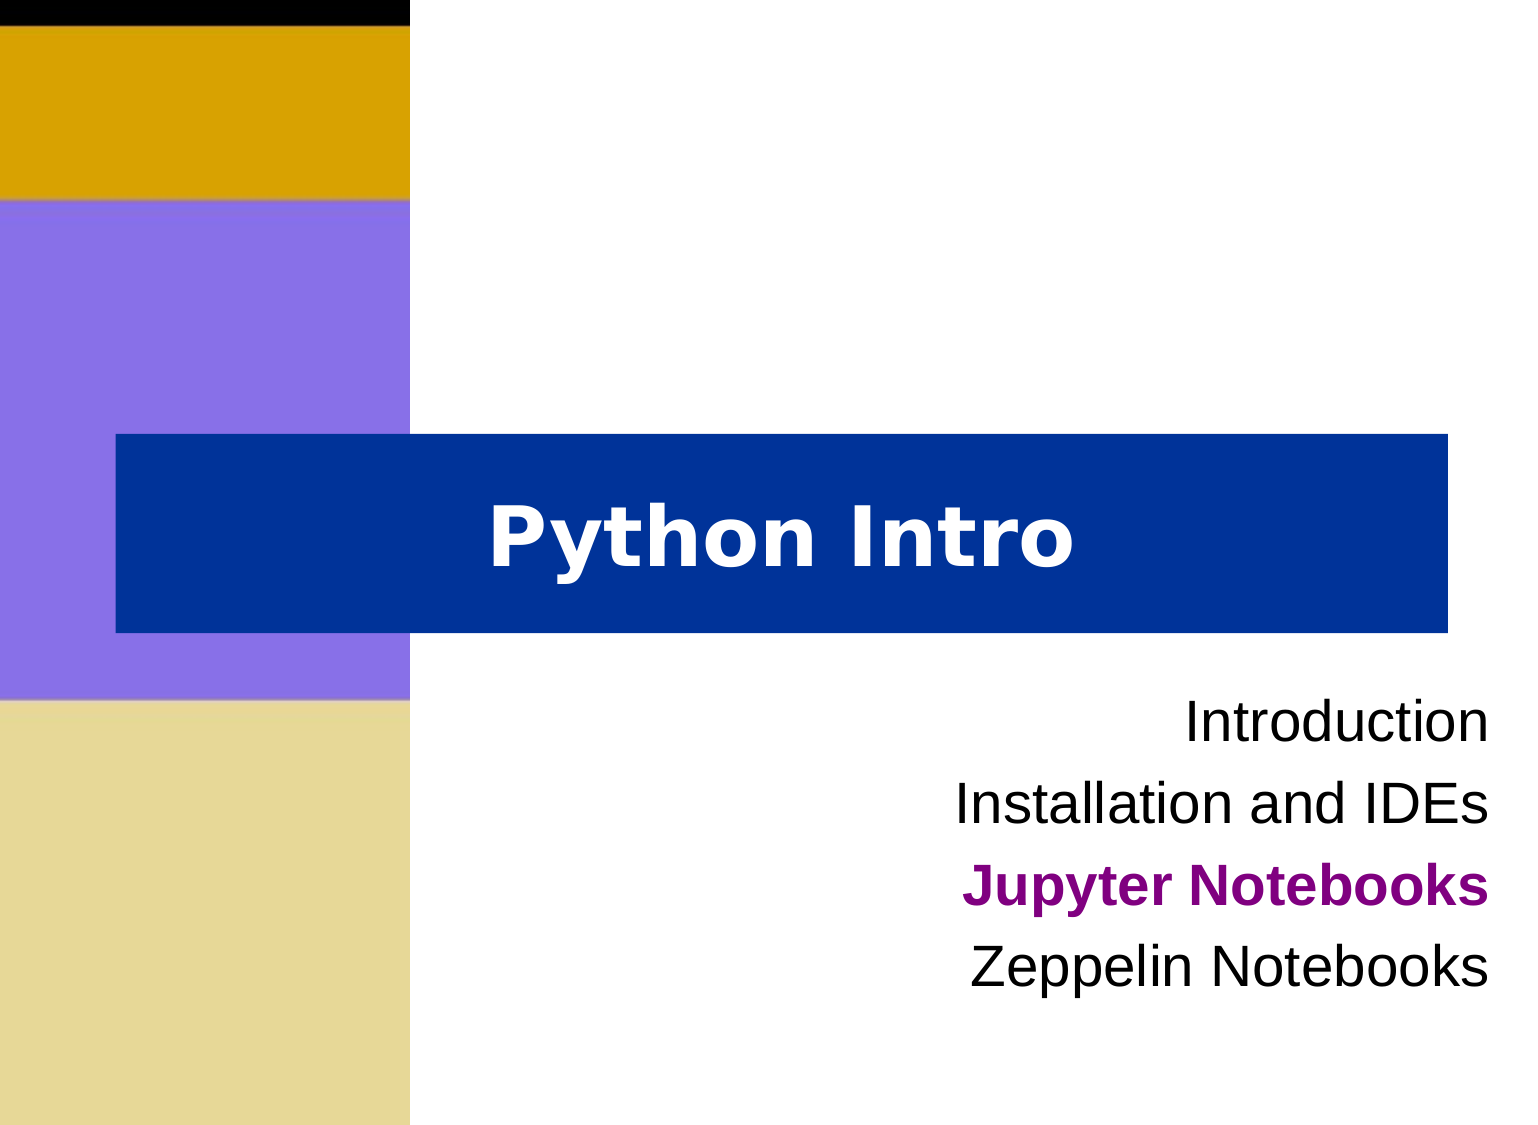

# Python Intro
Introduction
Installation and IDEs
Jupyter Notebooks
Zeppelin Notebooks